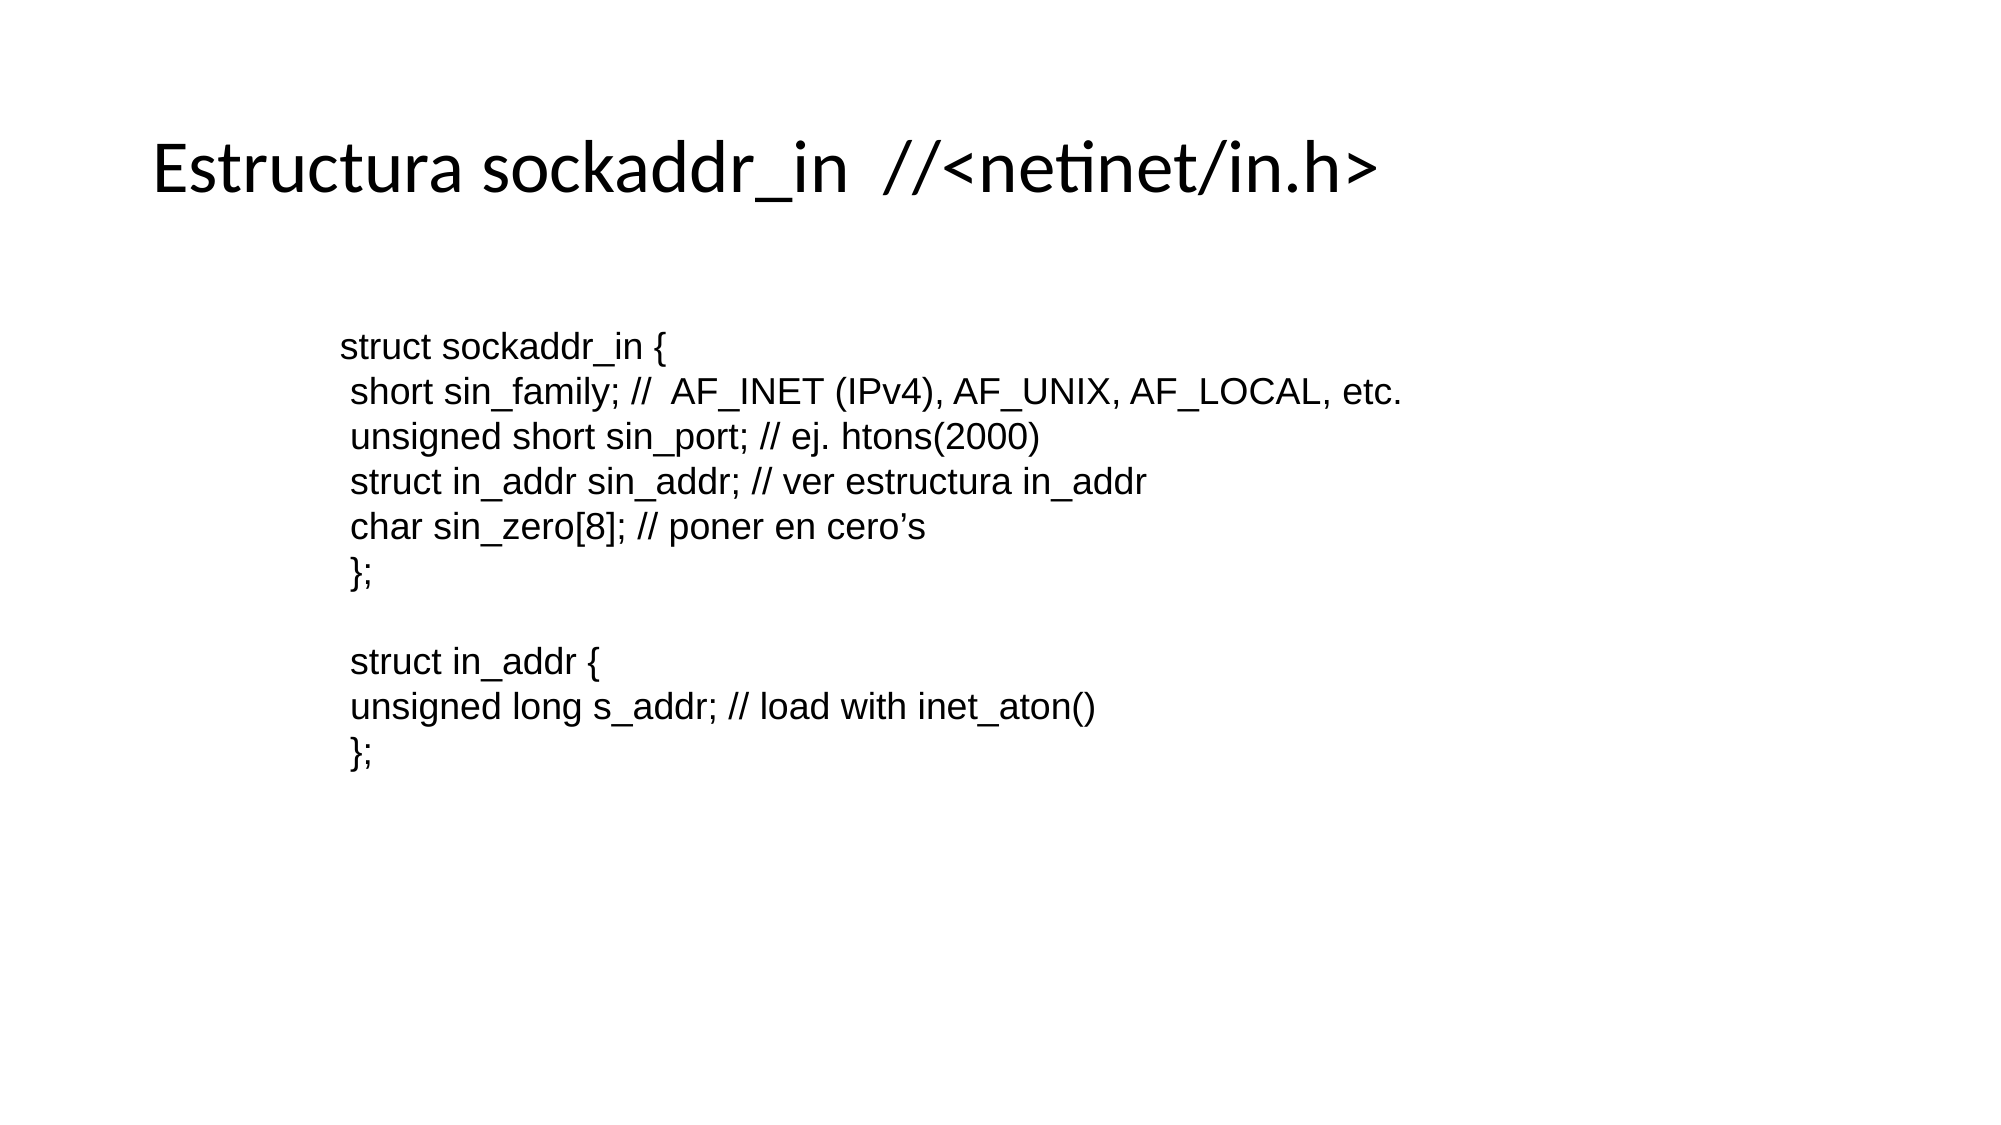

Estructura sockaddr_in  //<netinet/in.h>
struct sockaddr_in {
 short sin_family; //  AF_INET (IPv4), AF_UNIX, AF_LOCAL, etc.
 unsigned short sin_port; // ej. htons(2000)
 struct in_addr sin_addr; // ver estructura in_addr
 char sin_zero[8]; // poner en cero’s
 };

 struct in_addr {
 unsigned long s_addr; // load with inet_aton()
 };